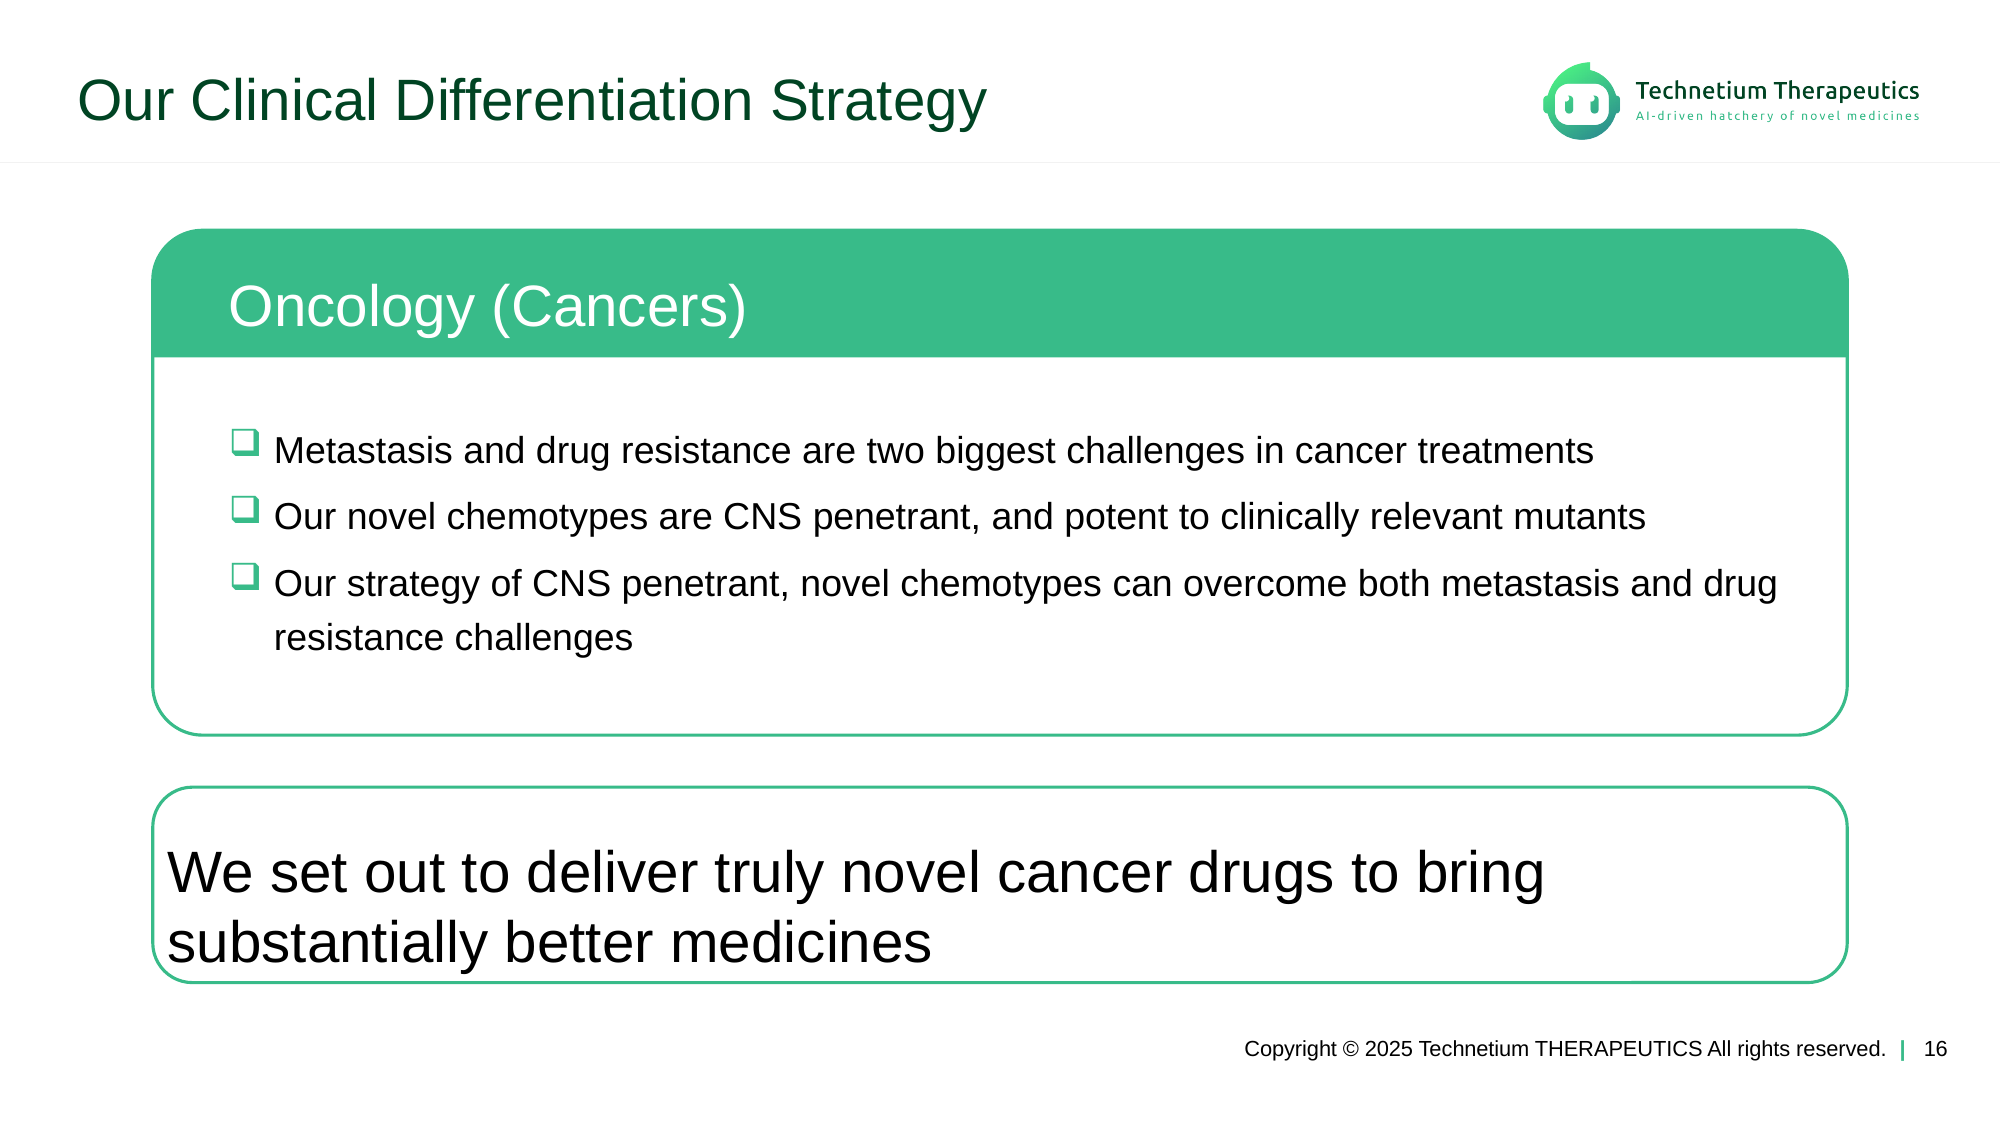

# Our Clinical Differentiation Strategy

Oncology (Cancers)
Metastasis and drug resistance are two biggest challenges in cancer treatments
Our novel chemotypes are CNS penetrant, and potent to clinically relevant mutants
Our strategy of CNS penetrant, novel chemotypes can overcome both metastasis and drug resistance challenges

We set out to deliver truly novel cancer drugs to bring substantially better medicines
 Copyright © 2025 Technetium THERAPEUTICS All rights reserved.  |   16